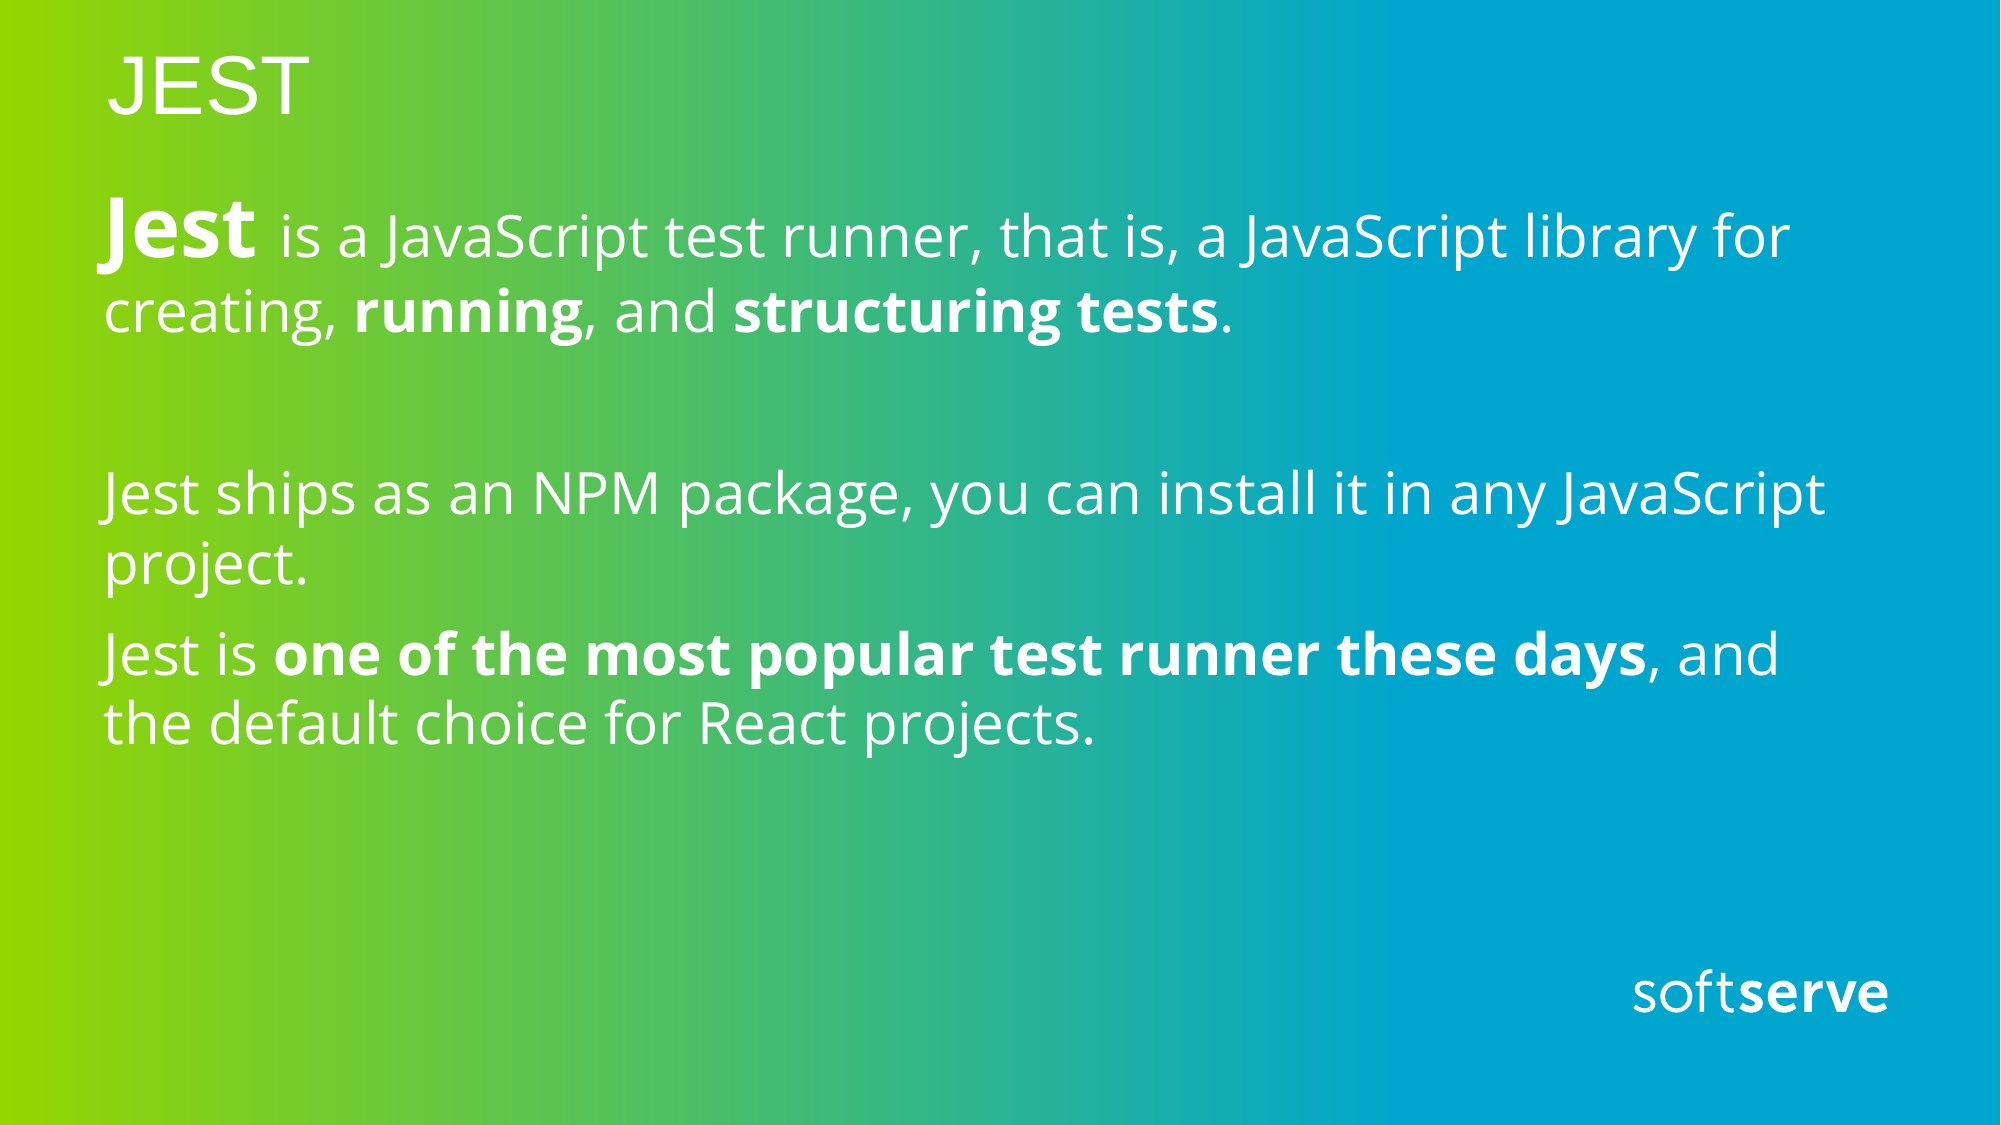

# JEST
Jest is a JavaScript test runner, that is, a JavaScript library for creating, running, and structuring tests.

Jest ships as an NPM package, you can install it in any JavaScript project.
Jest is one of the most popular test runner these days, and the default choice for React projects.